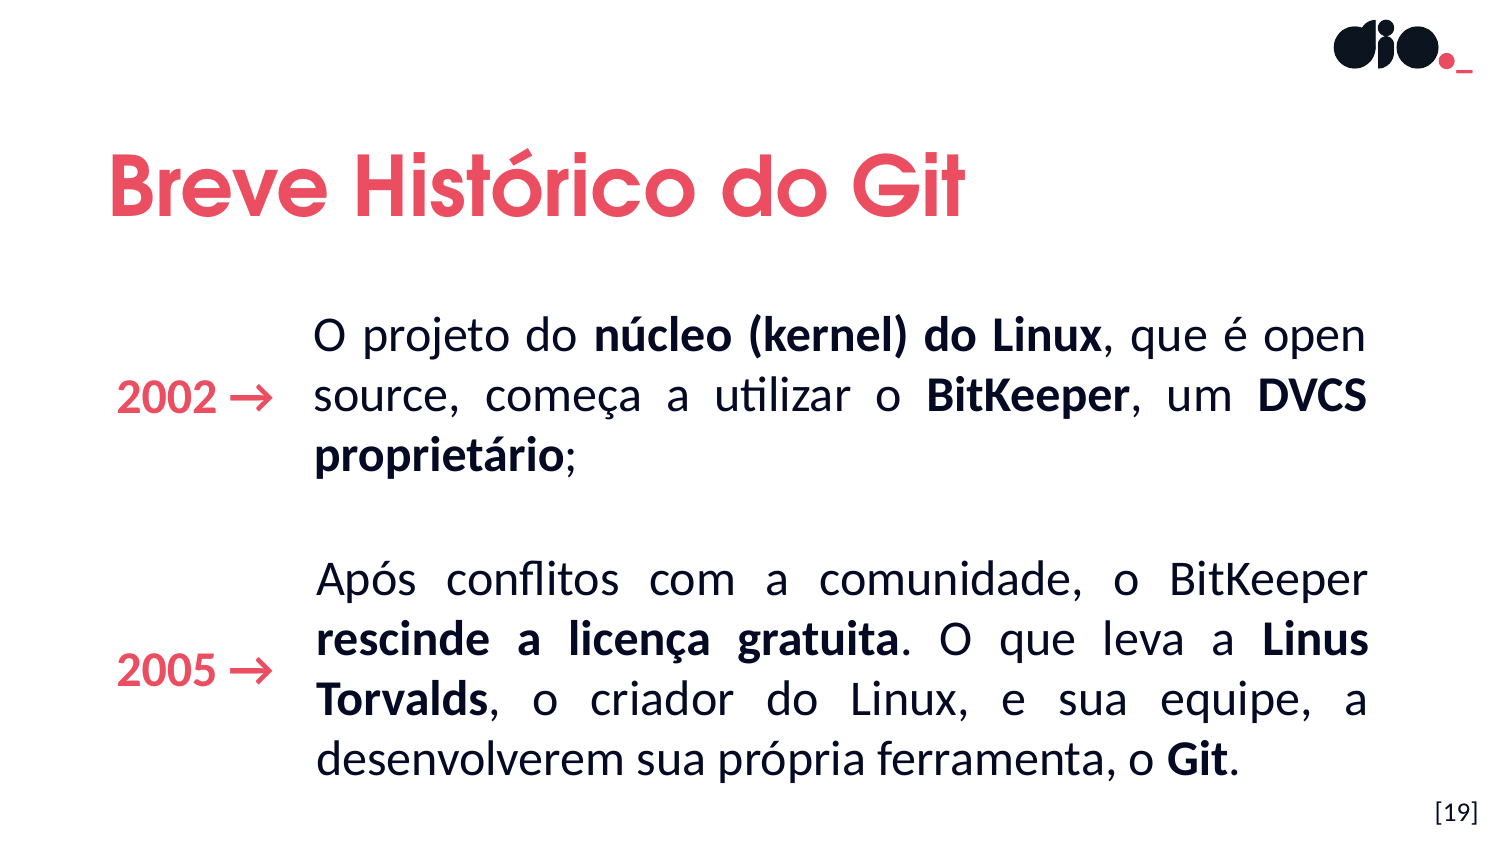

Breve Histórico do Git
O projeto do núcleo (kernel) do Linux, que é open source, começa a utilizar o BitKeeper, um DVCS proprietário;
2002 →
Após conflitos com a comunidade, o BitKeeper rescinde a licença gratuita. O que leva a Linus Torvalds, o criador do Linux, e sua equipe, a desenvolverem sua própria ferramenta, o Git.
2005 →
[19]